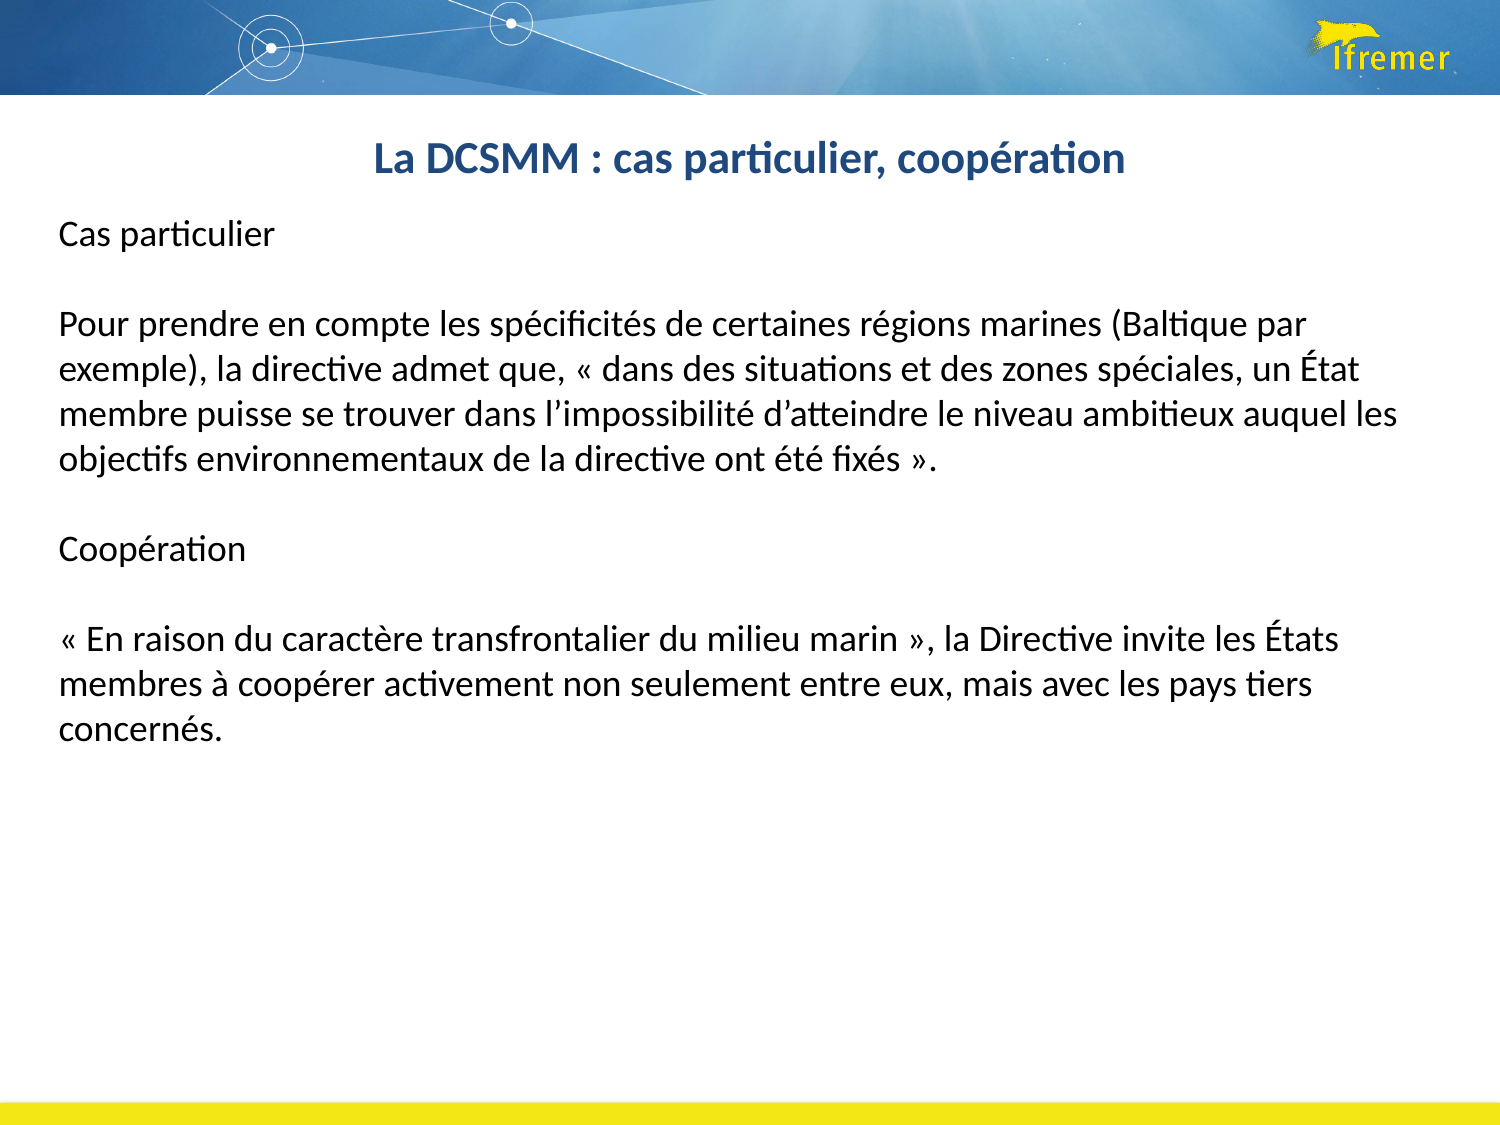

La DCSMM : cas particulier, coopération
Cas particulier

Pour prendre en compte les spécificités de certaines régions marines (Baltique par exemple), la directive admet que, « dans des situations et des zones spéciales, un État membre puisse se trouver dans l’impossibilité d’atteindre le niveau ambitieux auquel les objectifs environnementaux de la directive ont été fixés ».

Coopération

« En raison du caractère transfrontalier du milieu marin », la Directive invite les États membres à coopérer activement non seulement entre eux, mais avec les pays tiers concernés.